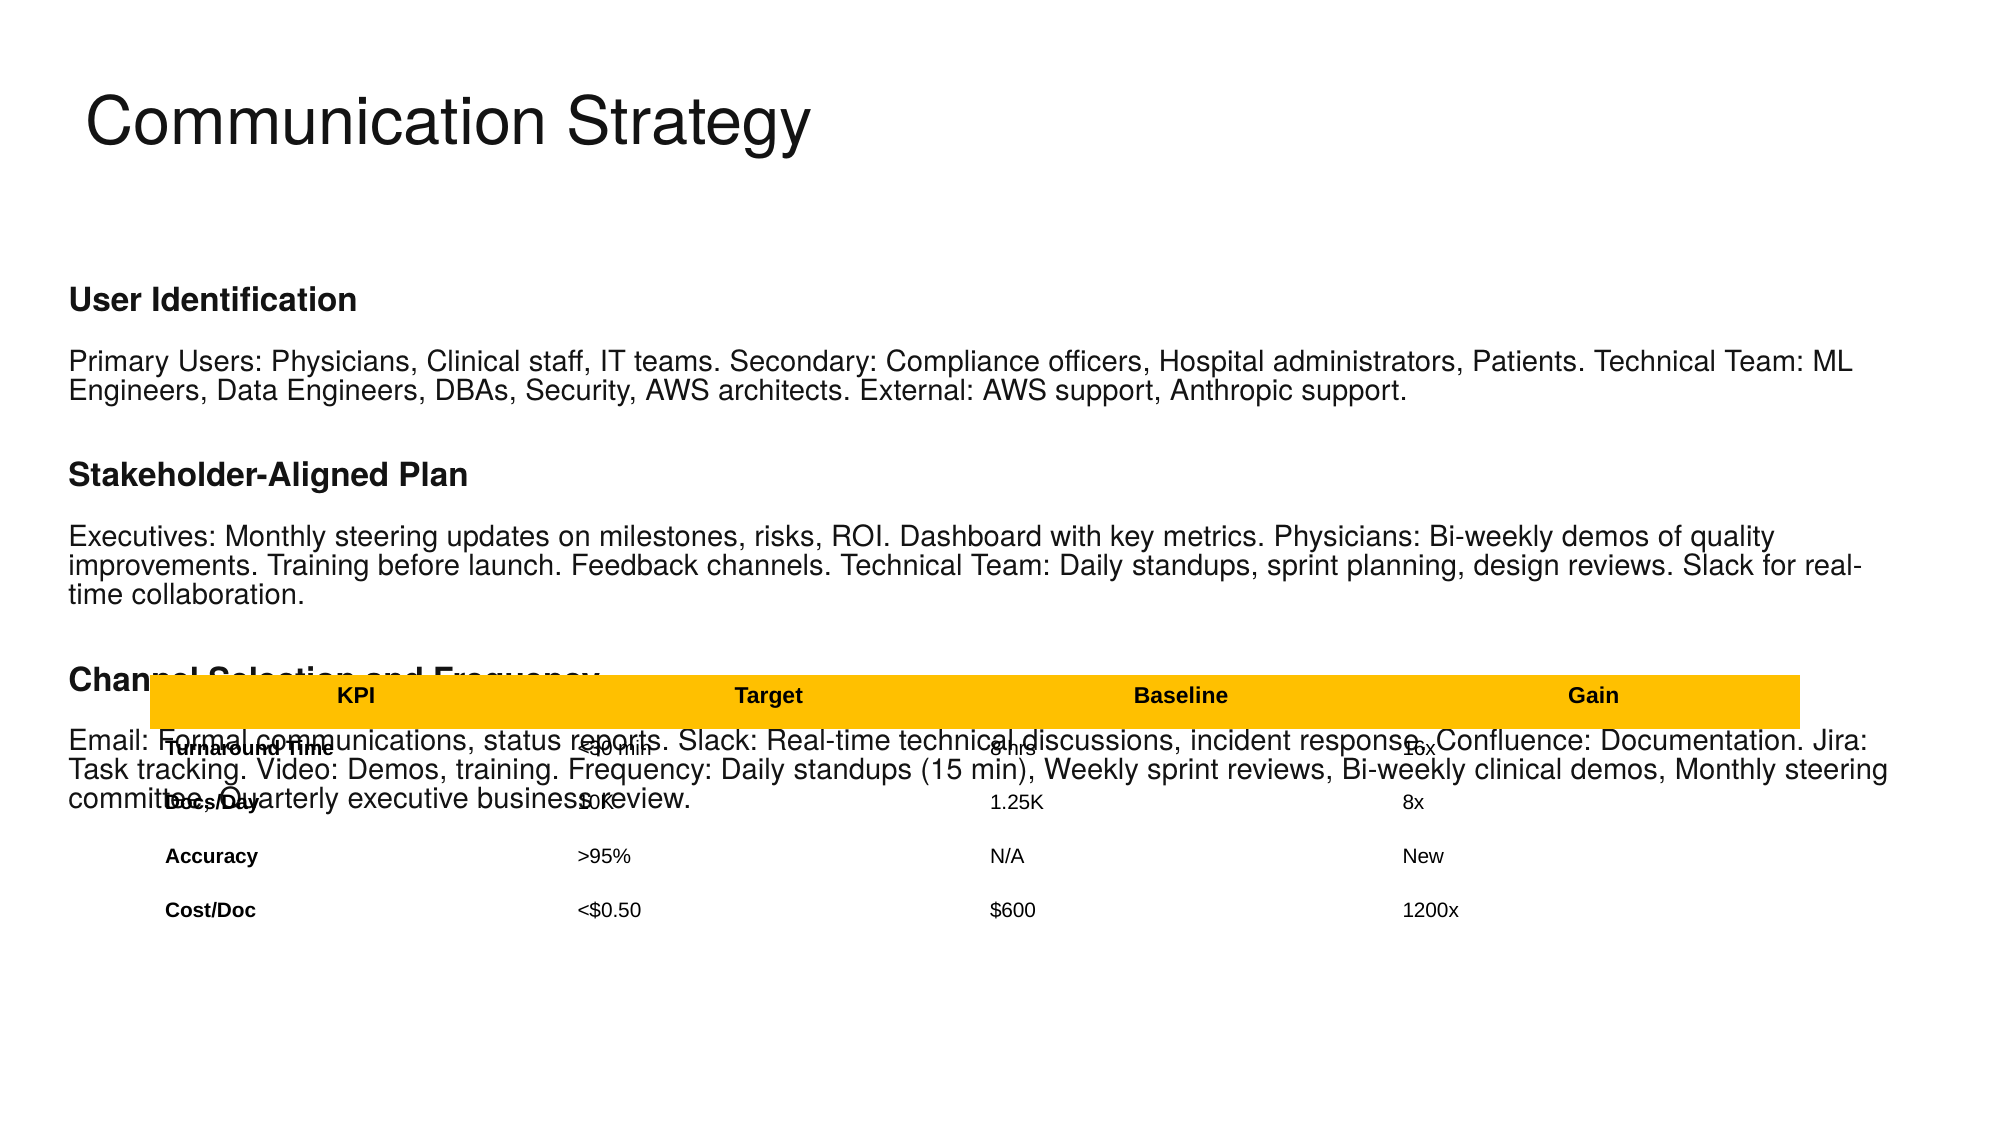

# Communication Strategy
User Identification
Primary Users: Physicians, Clinical staff, IT teams. Secondary: Compliance officers, Hospital administrators, Patients. Technical Team: ML Engineers, Data Engineers, DBAs, Security, AWS architects. External: AWS support, Anthropic support.
Stakeholder-Aligned Plan
Executives: Monthly steering updates on milestones, risks, ROI. Dashboard with key metrics. Physicians: Bi-weekly demos of quality improvements. Training before launch. Feedback channels. Technical Team: Daily standups, sprint planning, design reviews. Slack for real-time collaboration.
Channel Selection and Frequency
Email: Formal communications, status reports. Slack: Real-time technical discussions, incident response. Confluence: Documentation. Jira: Task tracking. Video: Demos, training. Frequency: Daily standups (15 min), Weekly sprint reviews, Bi-weekly clinical demos, Monthly steering committee, Quarterly executive business review.
| KPI | Target | Baseline | Gain |
| --- | --- | --- | --- |
| Turnaround Time | <30 min | 8 hrs | 16x |
| Docs/Day | 10K | 1.25K | 8x |
| Accuracy | >95% | N/A | New |
| Cost/Doc | <$0.50 | $600 | 1200x |